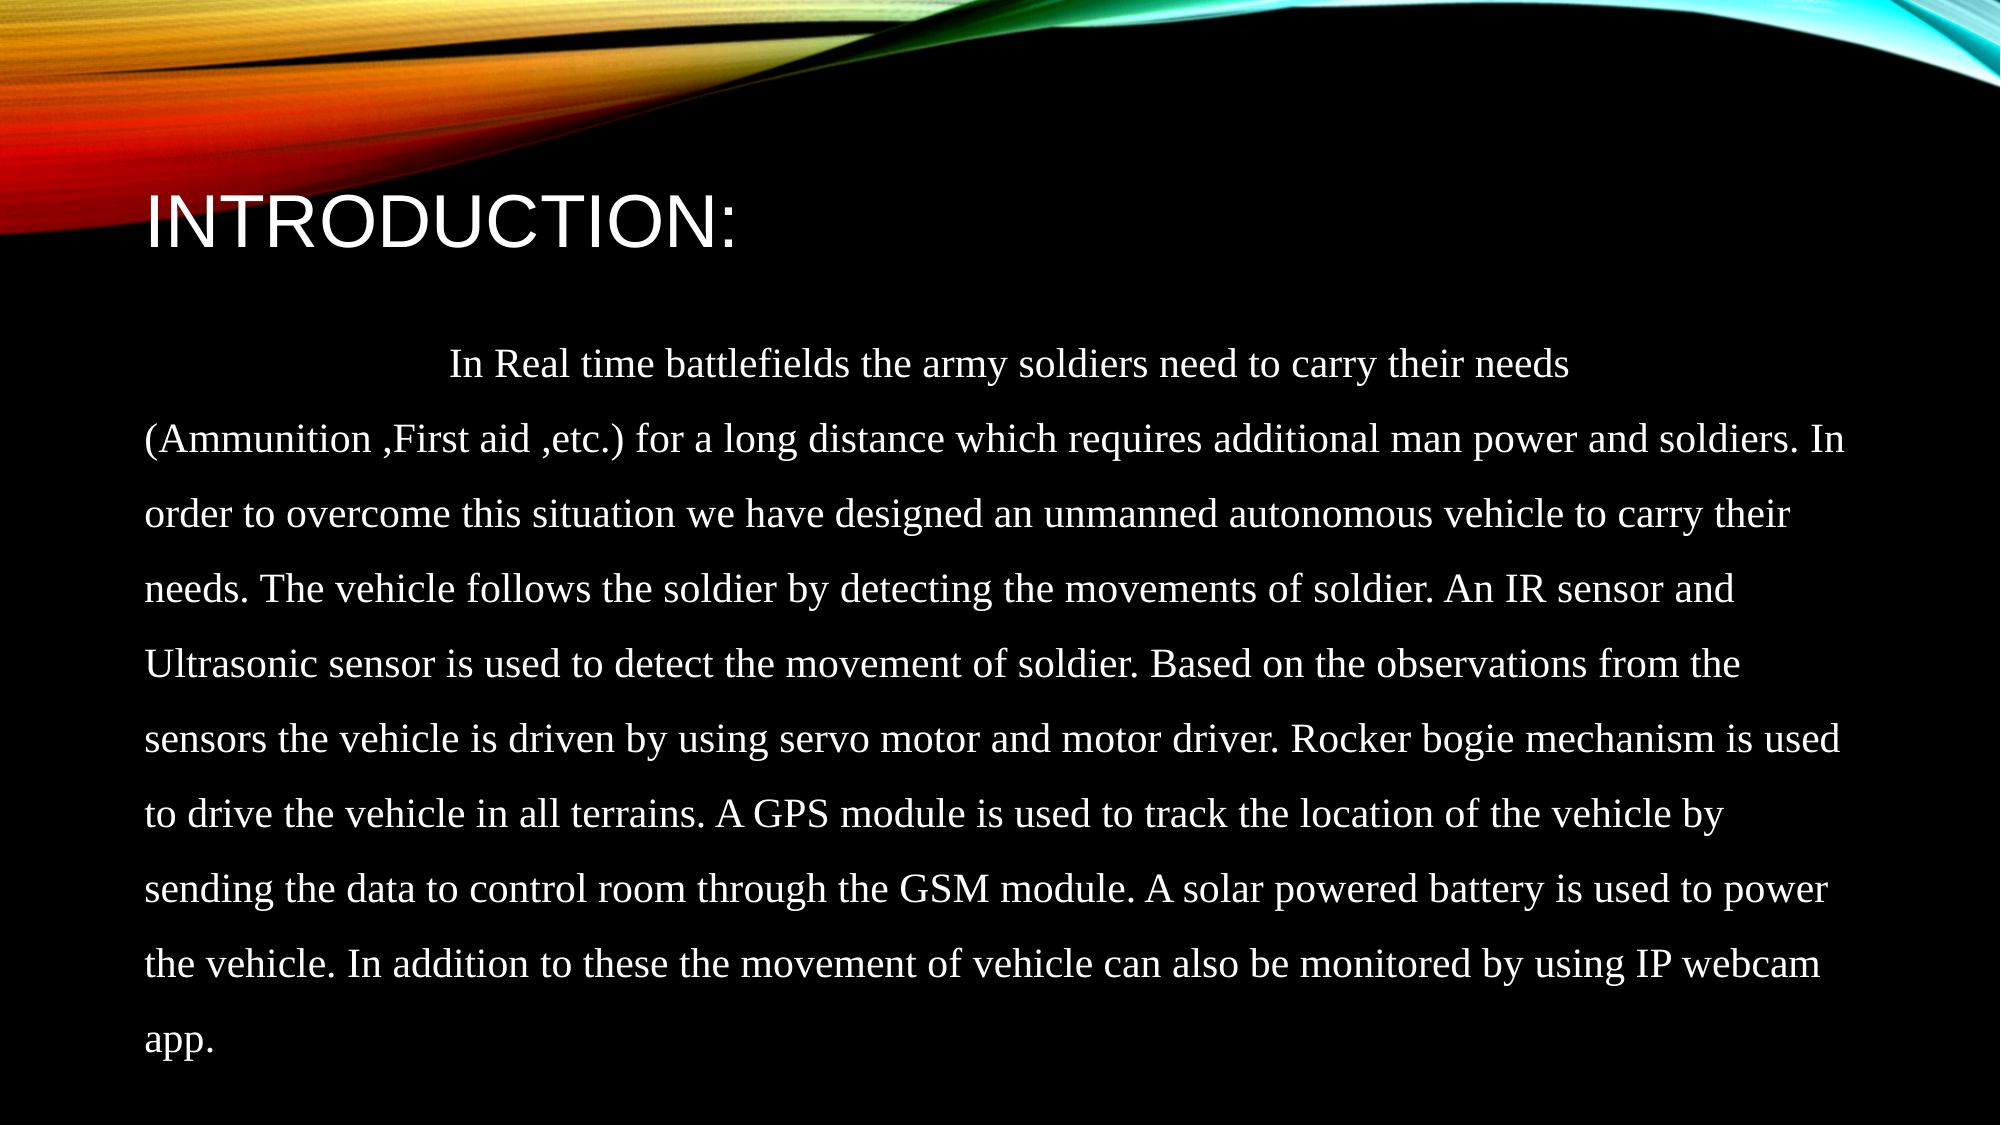

INTRODUCTION:
                             In Real time battlefields the army soldiers need to carry their needs (Ammunition ,First aid ,etc.) for a long distance which requires additional man power and soldiers. In order to overcome this situation we have designed an unmanned autonomous vehicle to carry their needs. The vehicle follows the soldier by detecting the movements of soldier. An IR sensor and Ultrasonic sensor is used to detect the movement of soldier. Based on the observations from the sensors the vehicle is driven by using servo motor and motor driver. Rocker bogie mechanism is used to drive the vehicle in all terrains. A GPS module is used to track the location of the vehicle by sending the data to control room through the GSM module. A solar powered battery is used to power the vehicle. In addition to these the movement of vehicle can also be monitored by using IP webcam app.